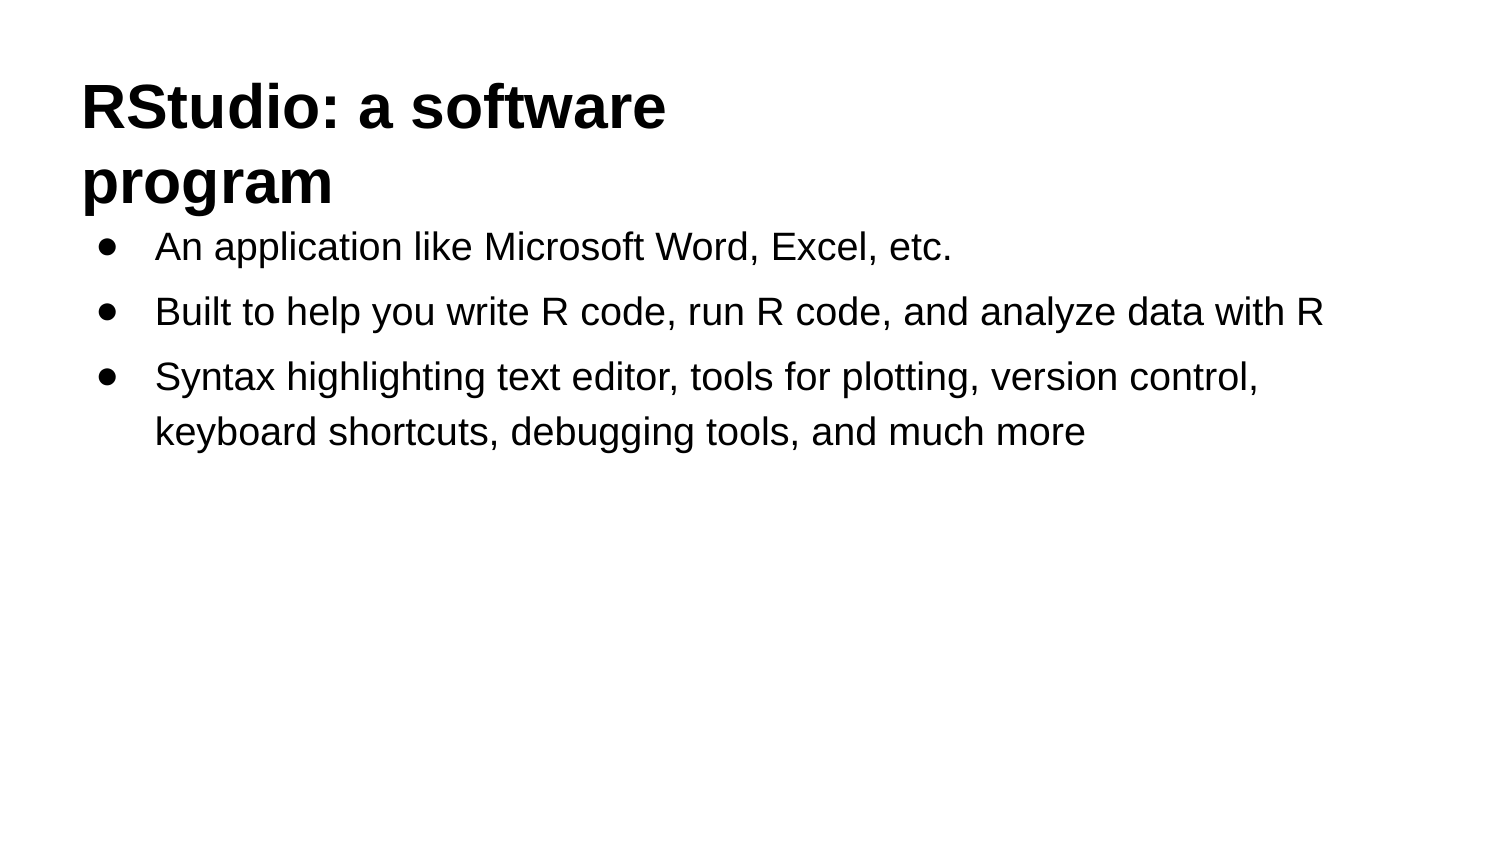

RStudio: a software program
An application like Microsoft Word, Excel, etc.
Built to help you write R code, run R code, and analyze data with R
Syntax highlighting text editor, tools for plotting, version control,  keyboard shortcuts, debugging tools, and much more